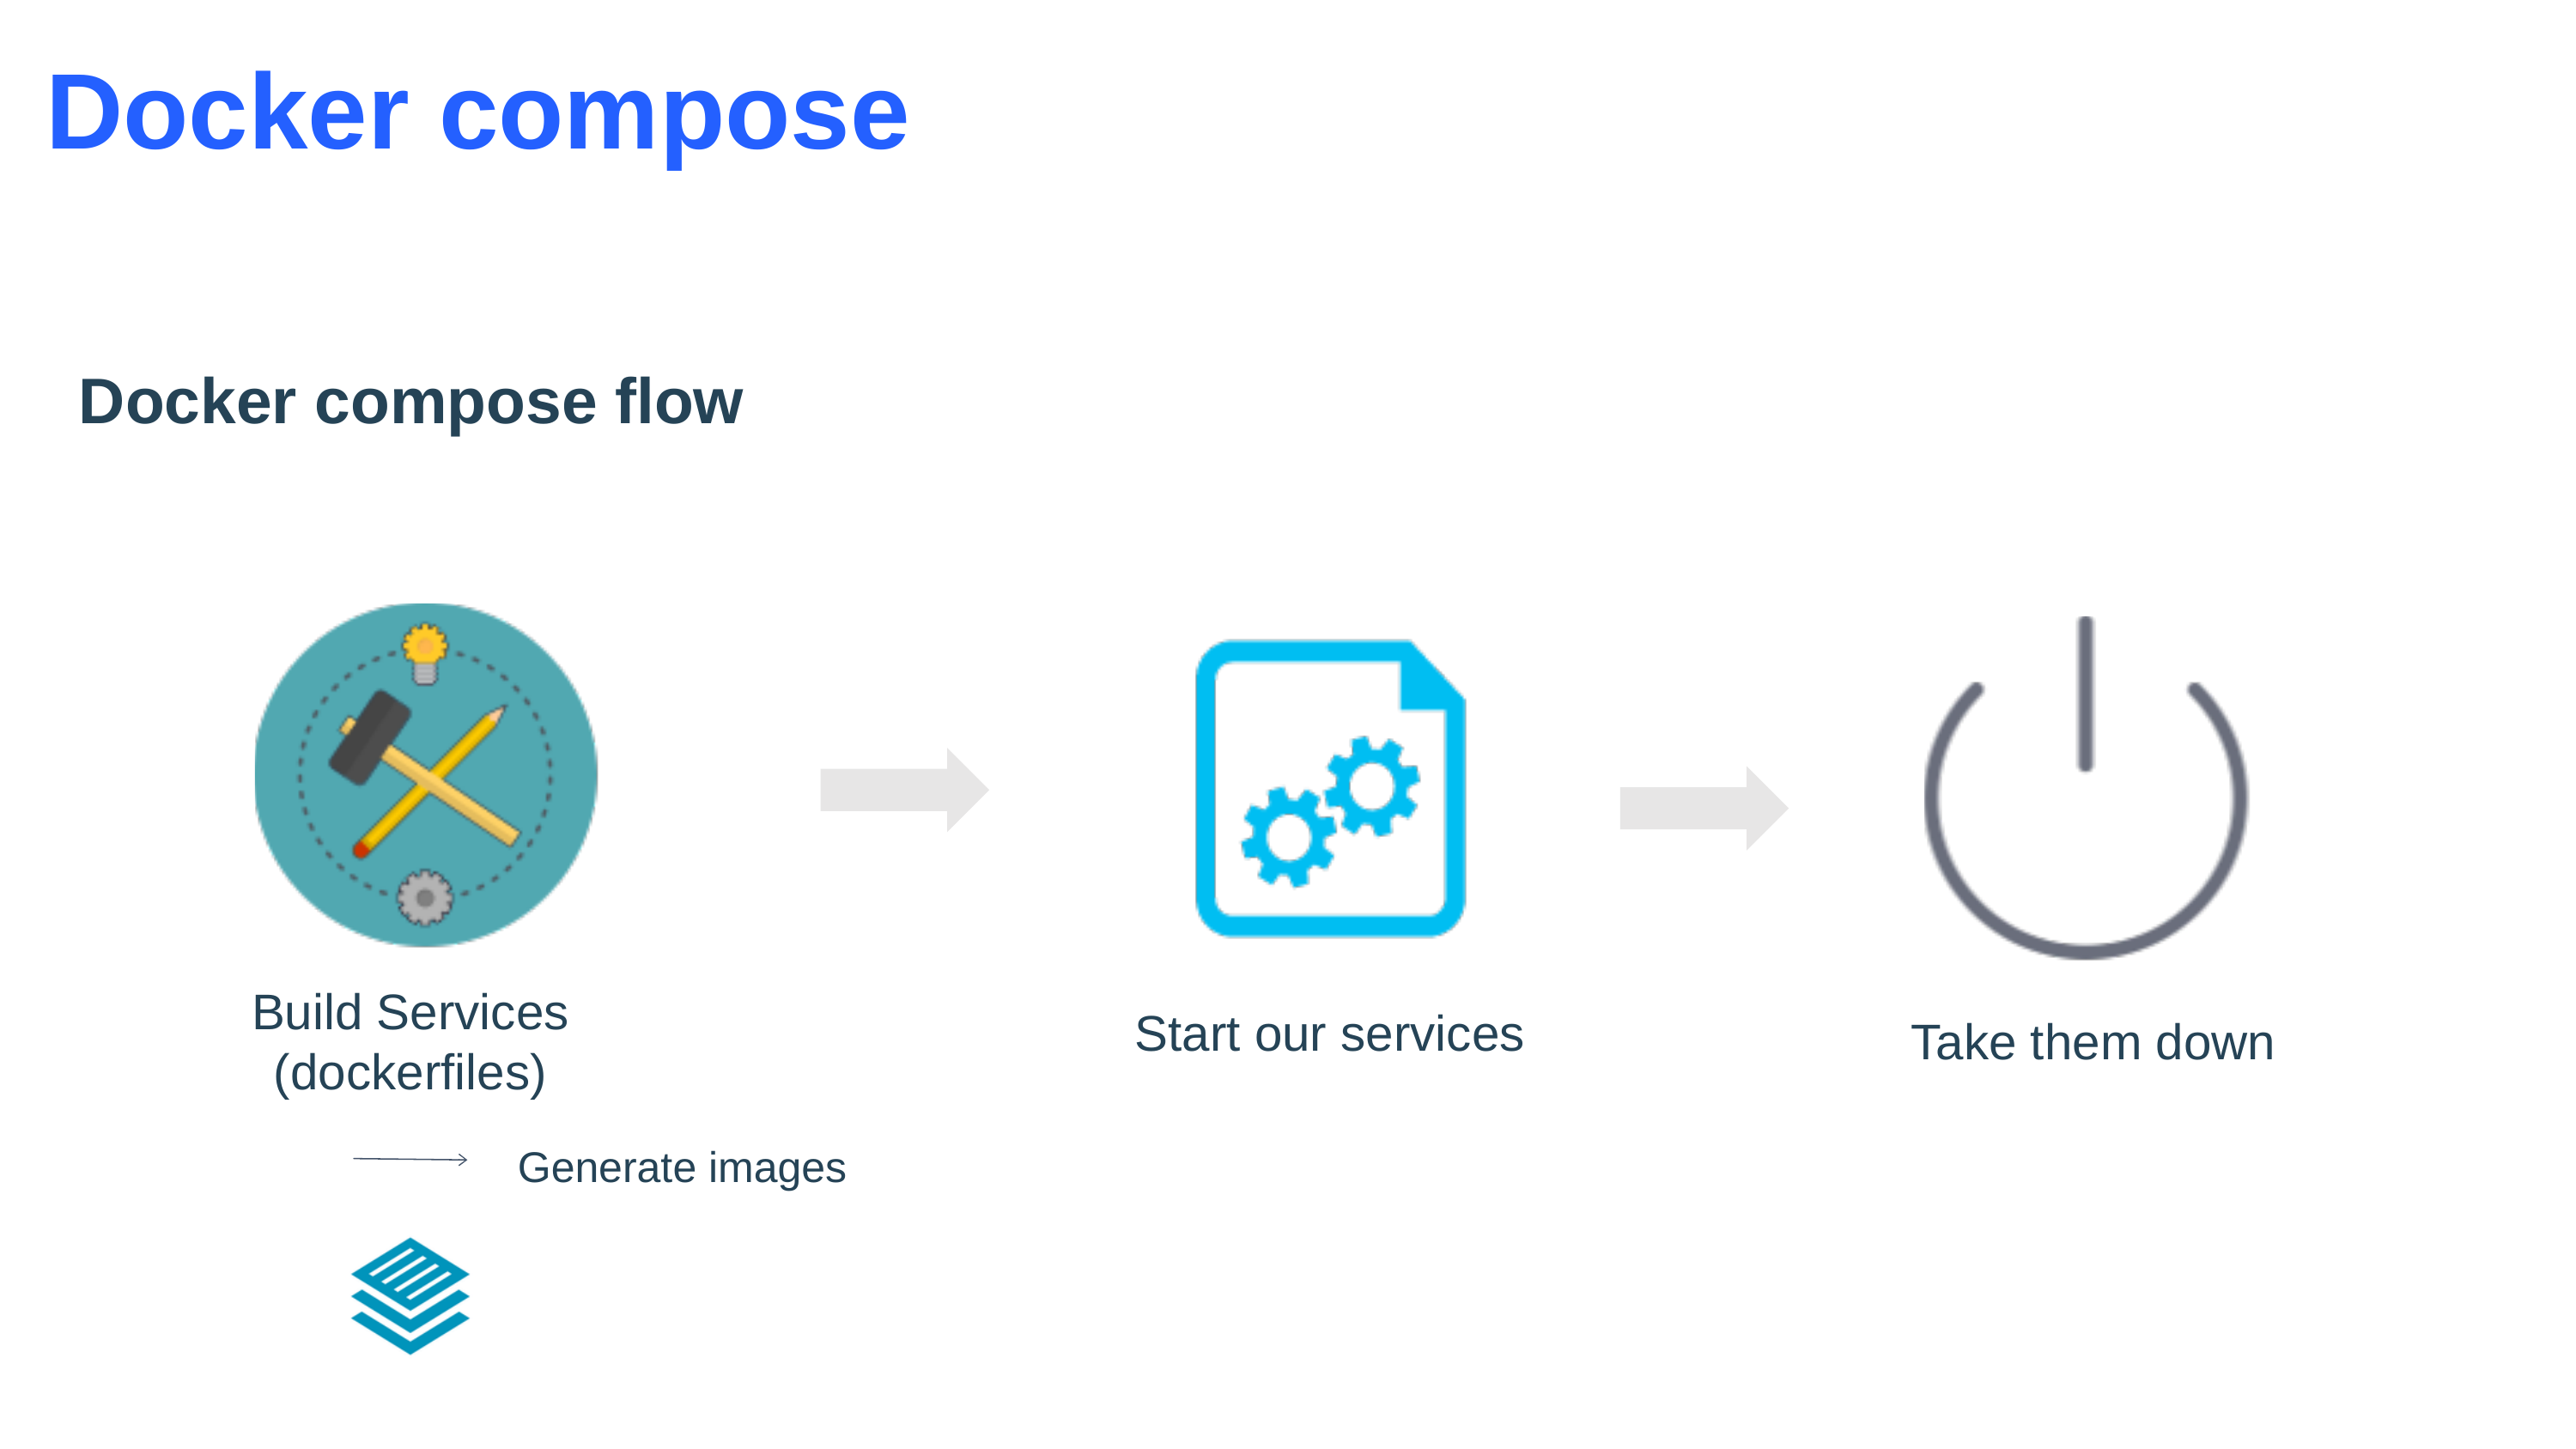

Docker compose

Docker compose flow

Start our services

Build Services
(dockerfiles)

Take them down

Generate images